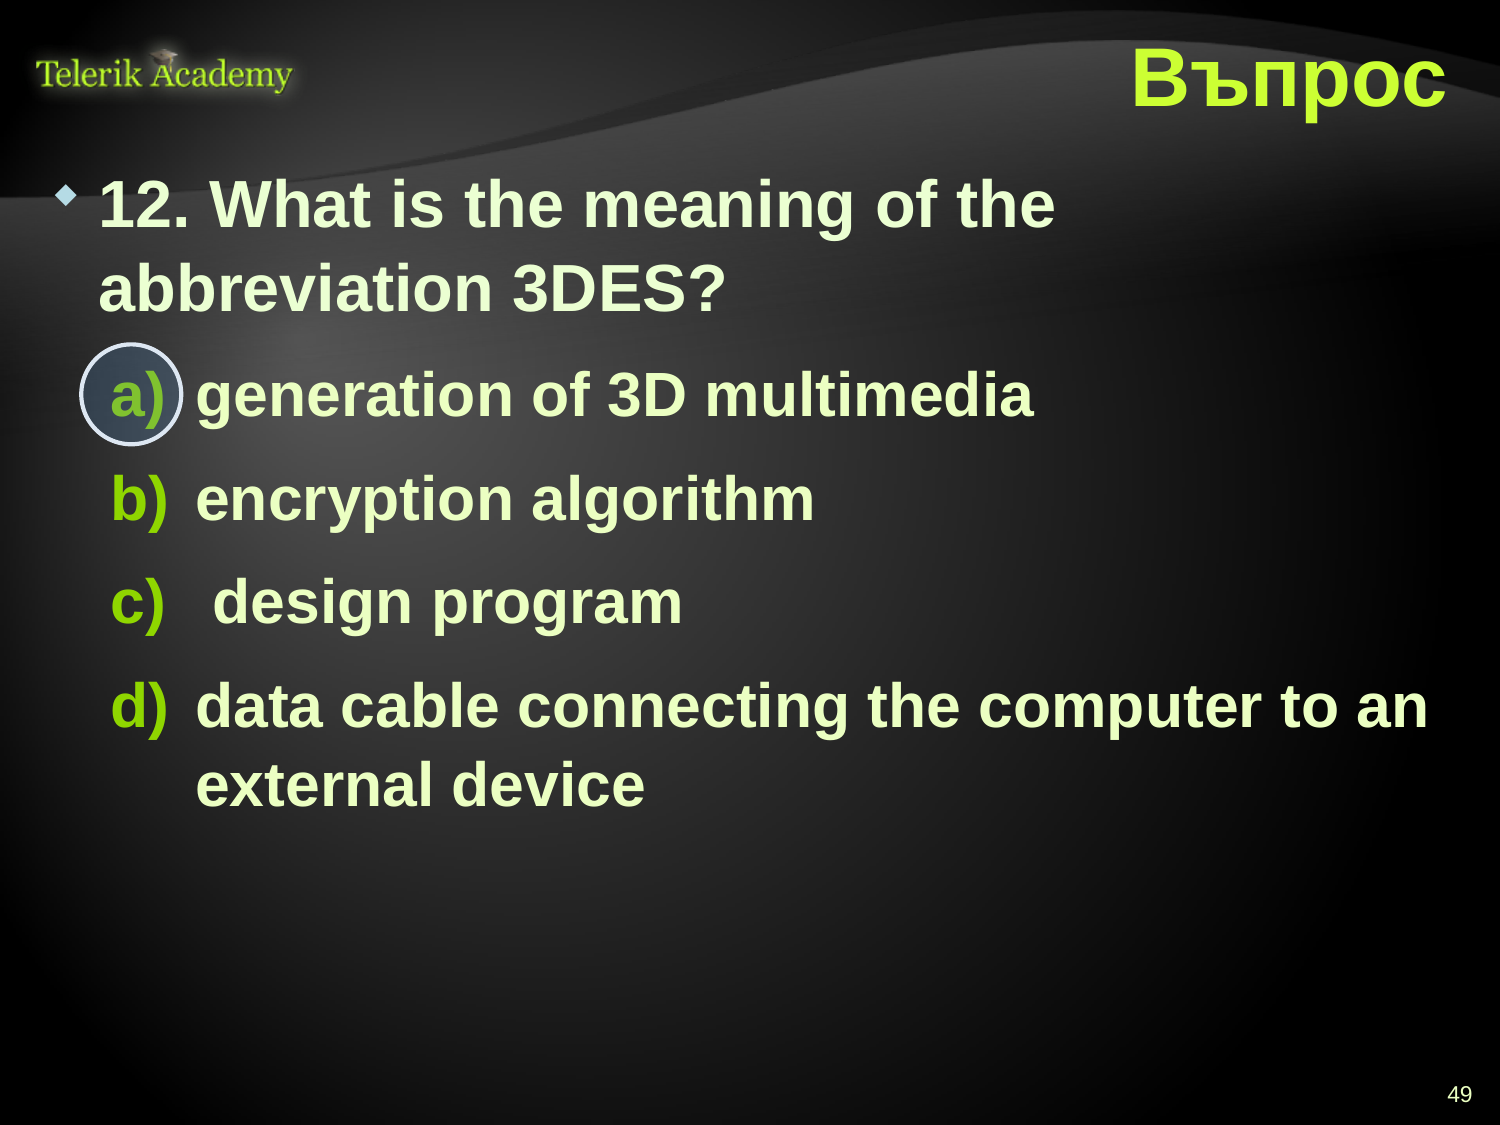

# Въпрос
12. What is the meaning of the abbreviation 3DES?
generation of 3D multimedia
encryption algorithm
 design program
data cable connecting the computer to an external device

49